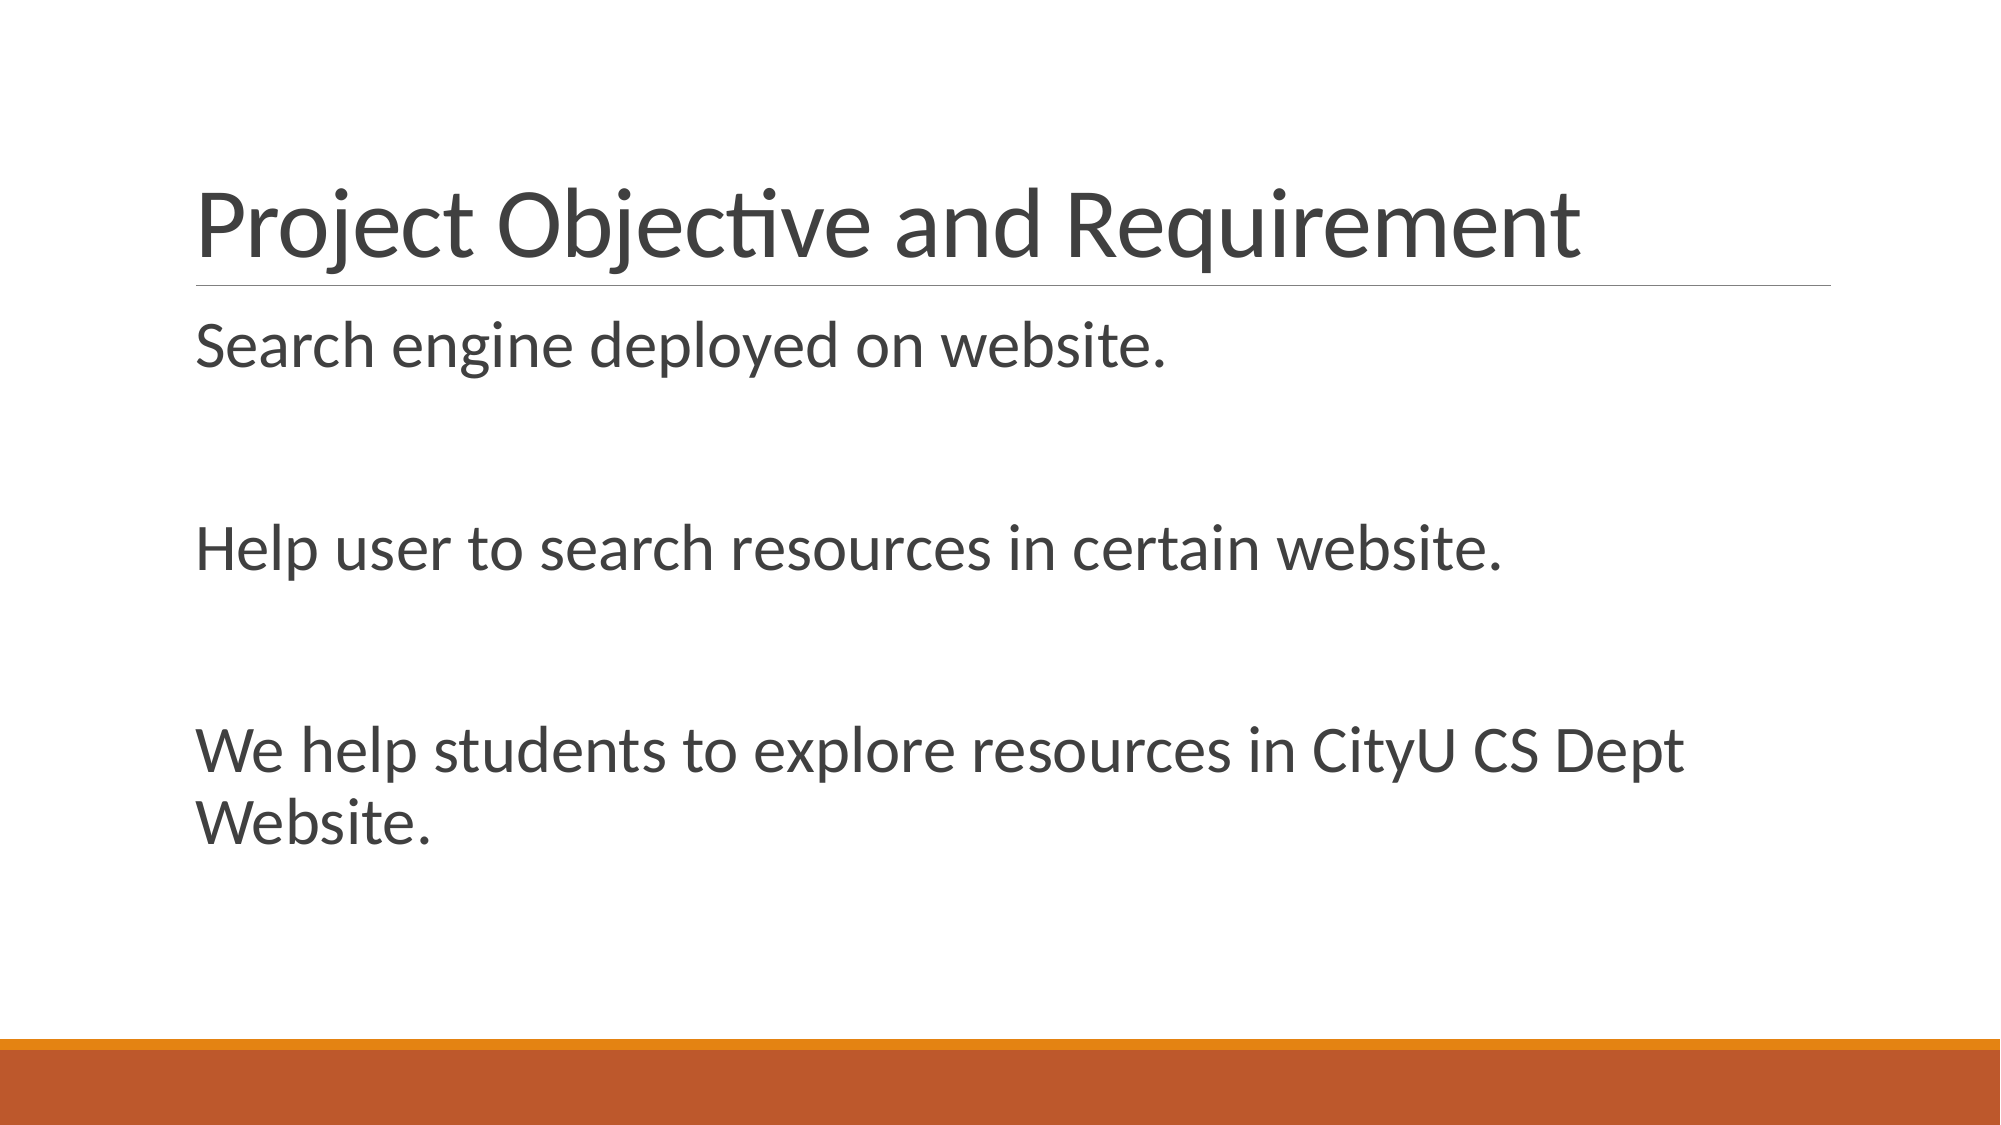

# Project Objective and Requirement
Search engine deployed on website.

Help user to search resources in certain website.

We help students to explore resources in CityU CS Dept Website.